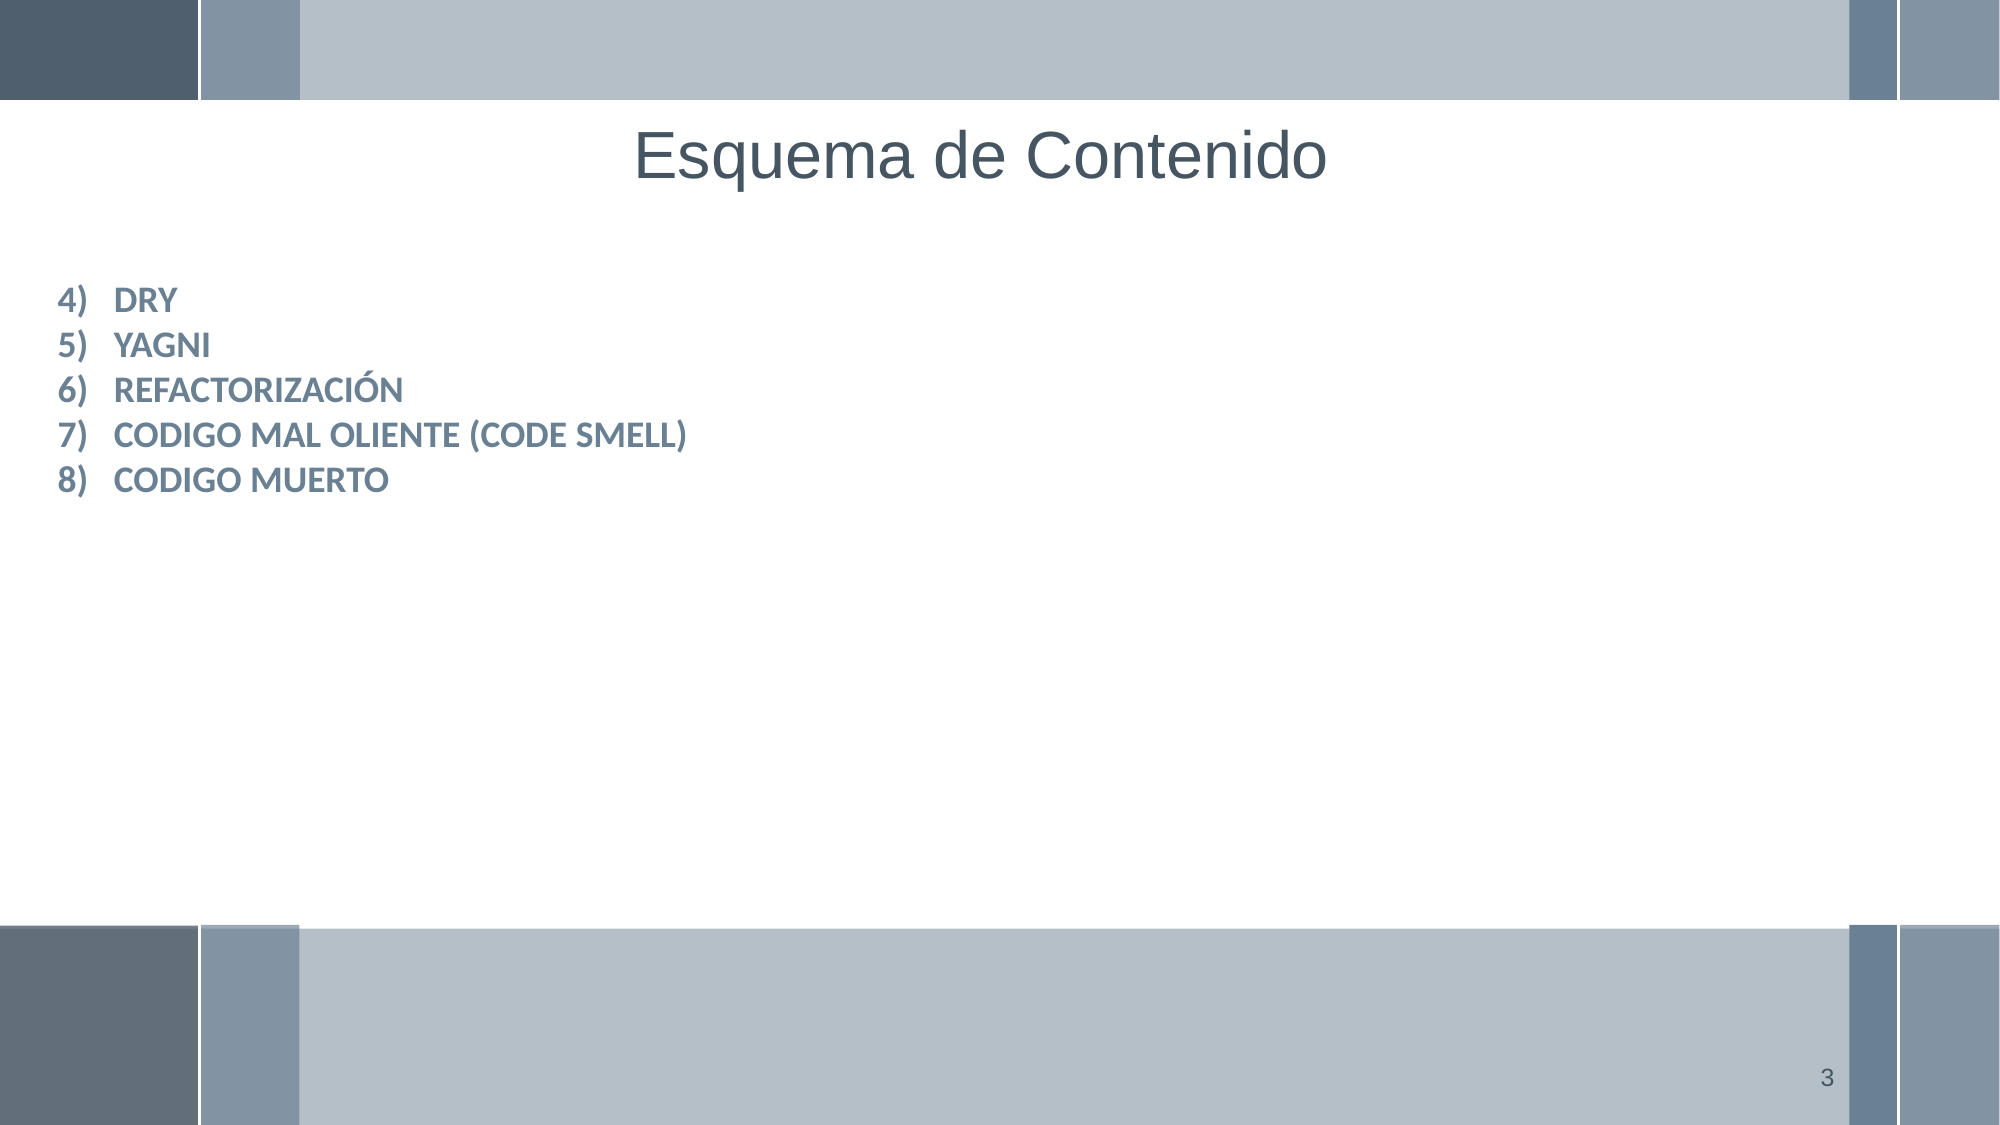

Esquema de Contenido
DRY
YAGNI
REFACTORIZACIÓN
CODIGO MAL OLIENTE (CODE SMELL)
CODIGO MUERTO
3